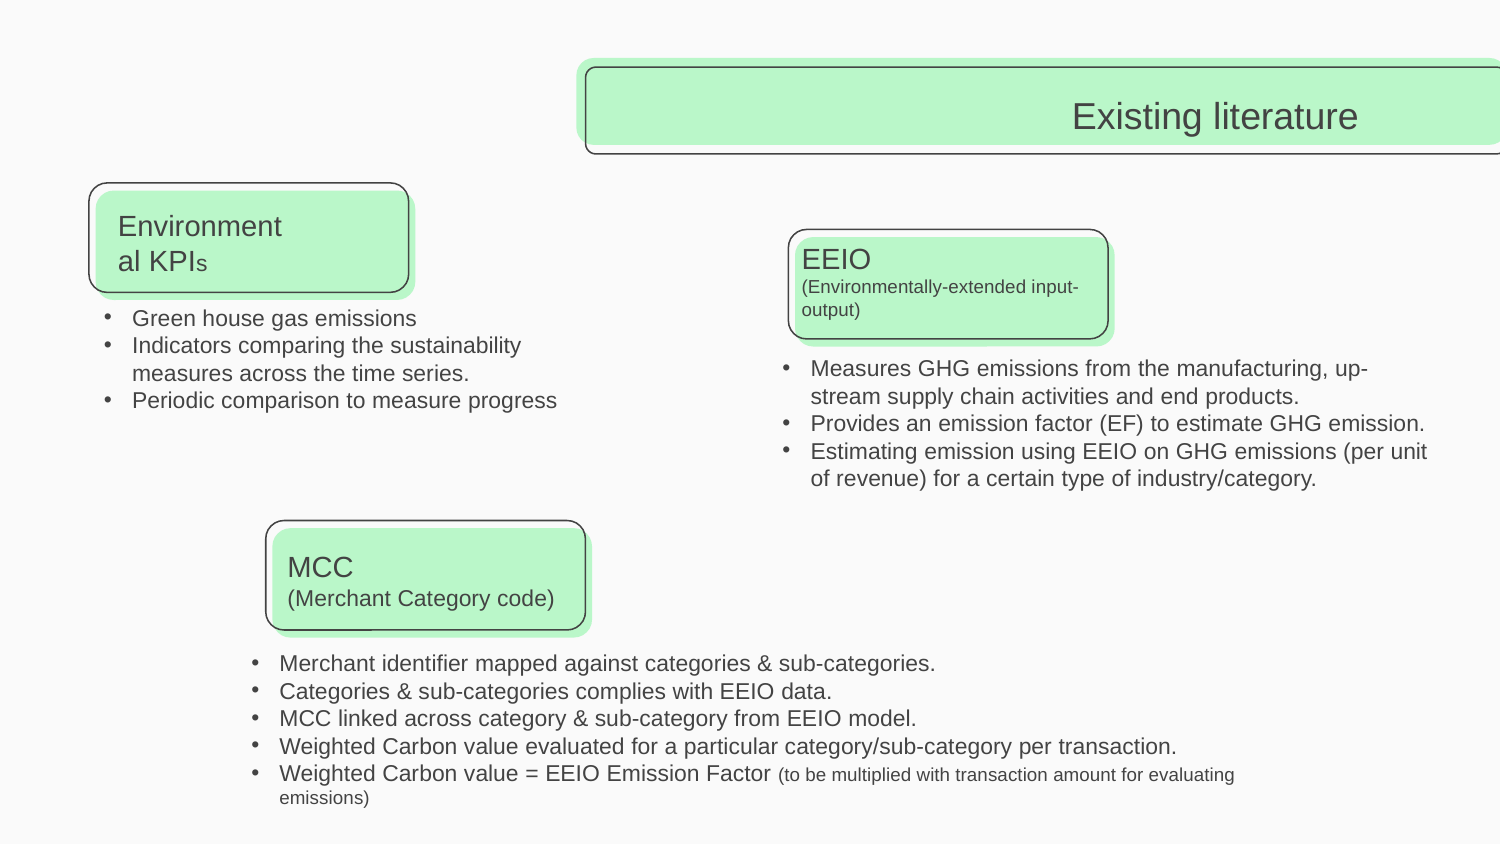

Existing literature

Environmental KPIs
EEIO
(Environmentally-extended input-output)

Green house gas emissions
Indicators comparing the sustainability measures across the time series.
Periodic comparison to measure progress

Measures GHG emissions from the manufacturing, up-stream supply chain activities and end products.
Provides an emission factor (EF) to estimate GHG emission.
Estimating emission using EEIO on GHG emissions (per unit of revenue) for a certain type of industry/category.

MCC
(Merchant Category code)
Merchant identifier mapped against categories & sub-categories.
Categories & sub-categories complies with EEIO data.
MCC linked across category & sub-category from EEIO model.
Weighted Carbon value evaluated for a particular category/sub-category per transaction.
Weighted Carbon value = EEIO Emission Factor (to be multiplied with transaction amount for evaluating emissions)